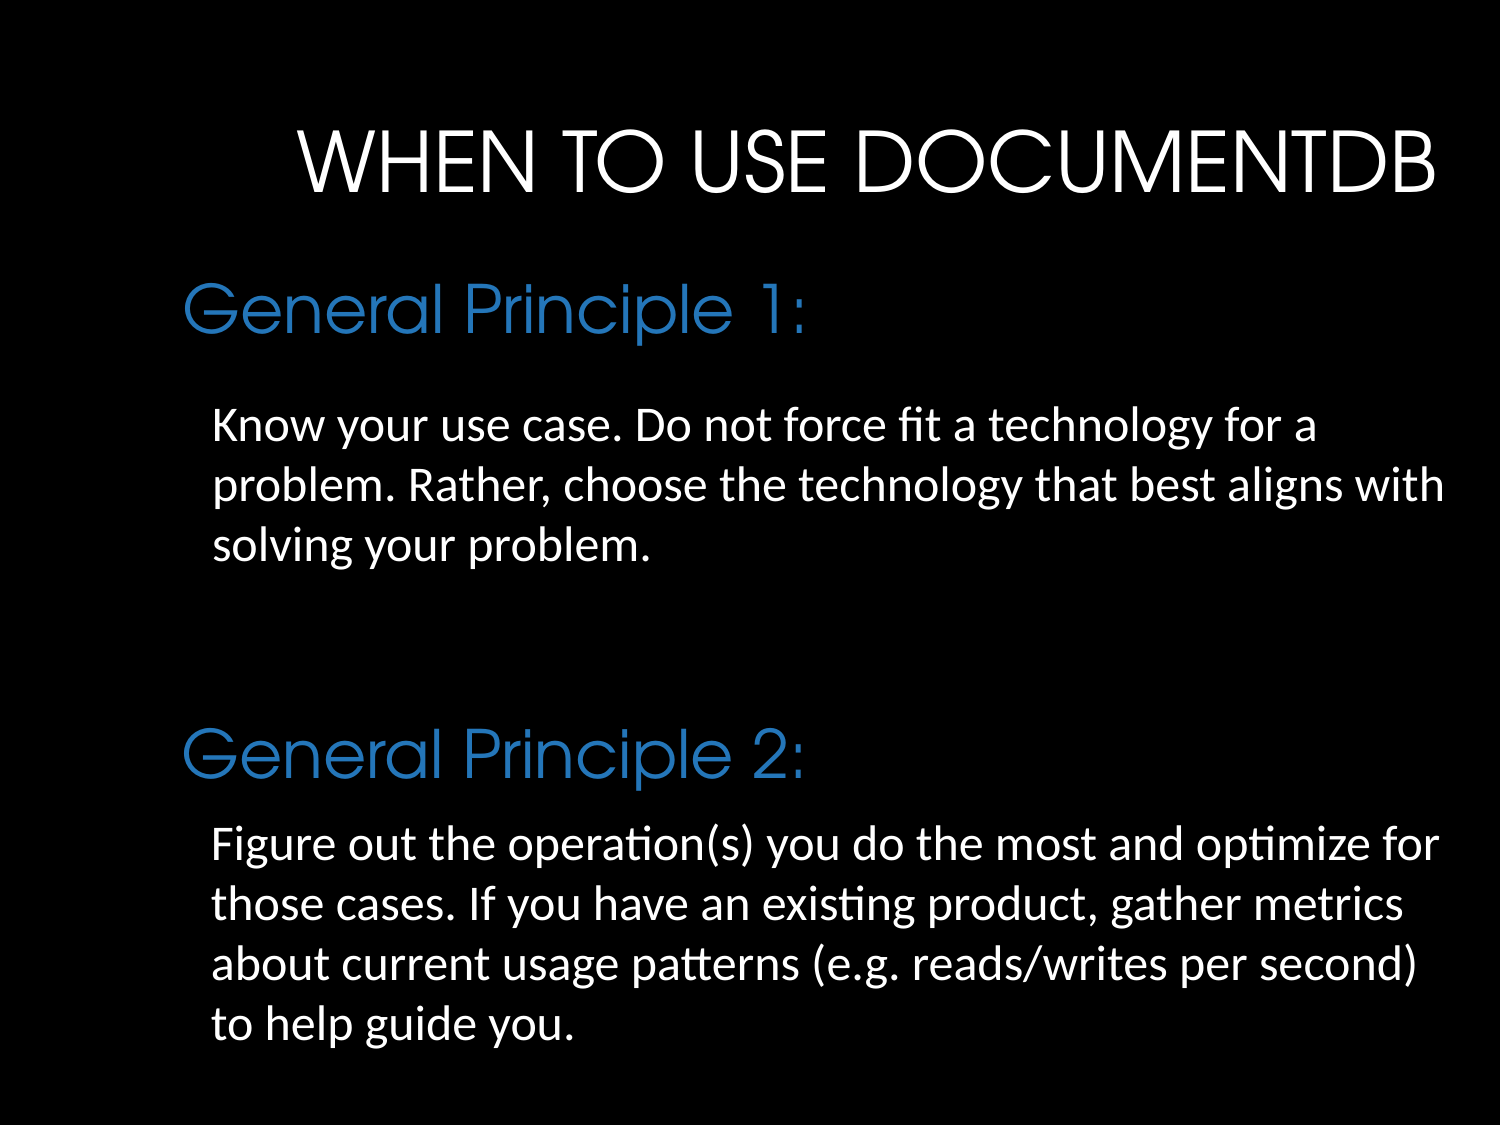

# When to use DocumentDB
General Principle 1:
Know your use case. Do not force fit a technology for a problem. Rather, choose the technology that best aligns with solving your problem.
General Principle 2:
Figure out the operation(s) you do the most and optimize for those cases. If you have an existing product, gather metrics about current usage patterns (e.g. reads/writes per second) to help guide you.